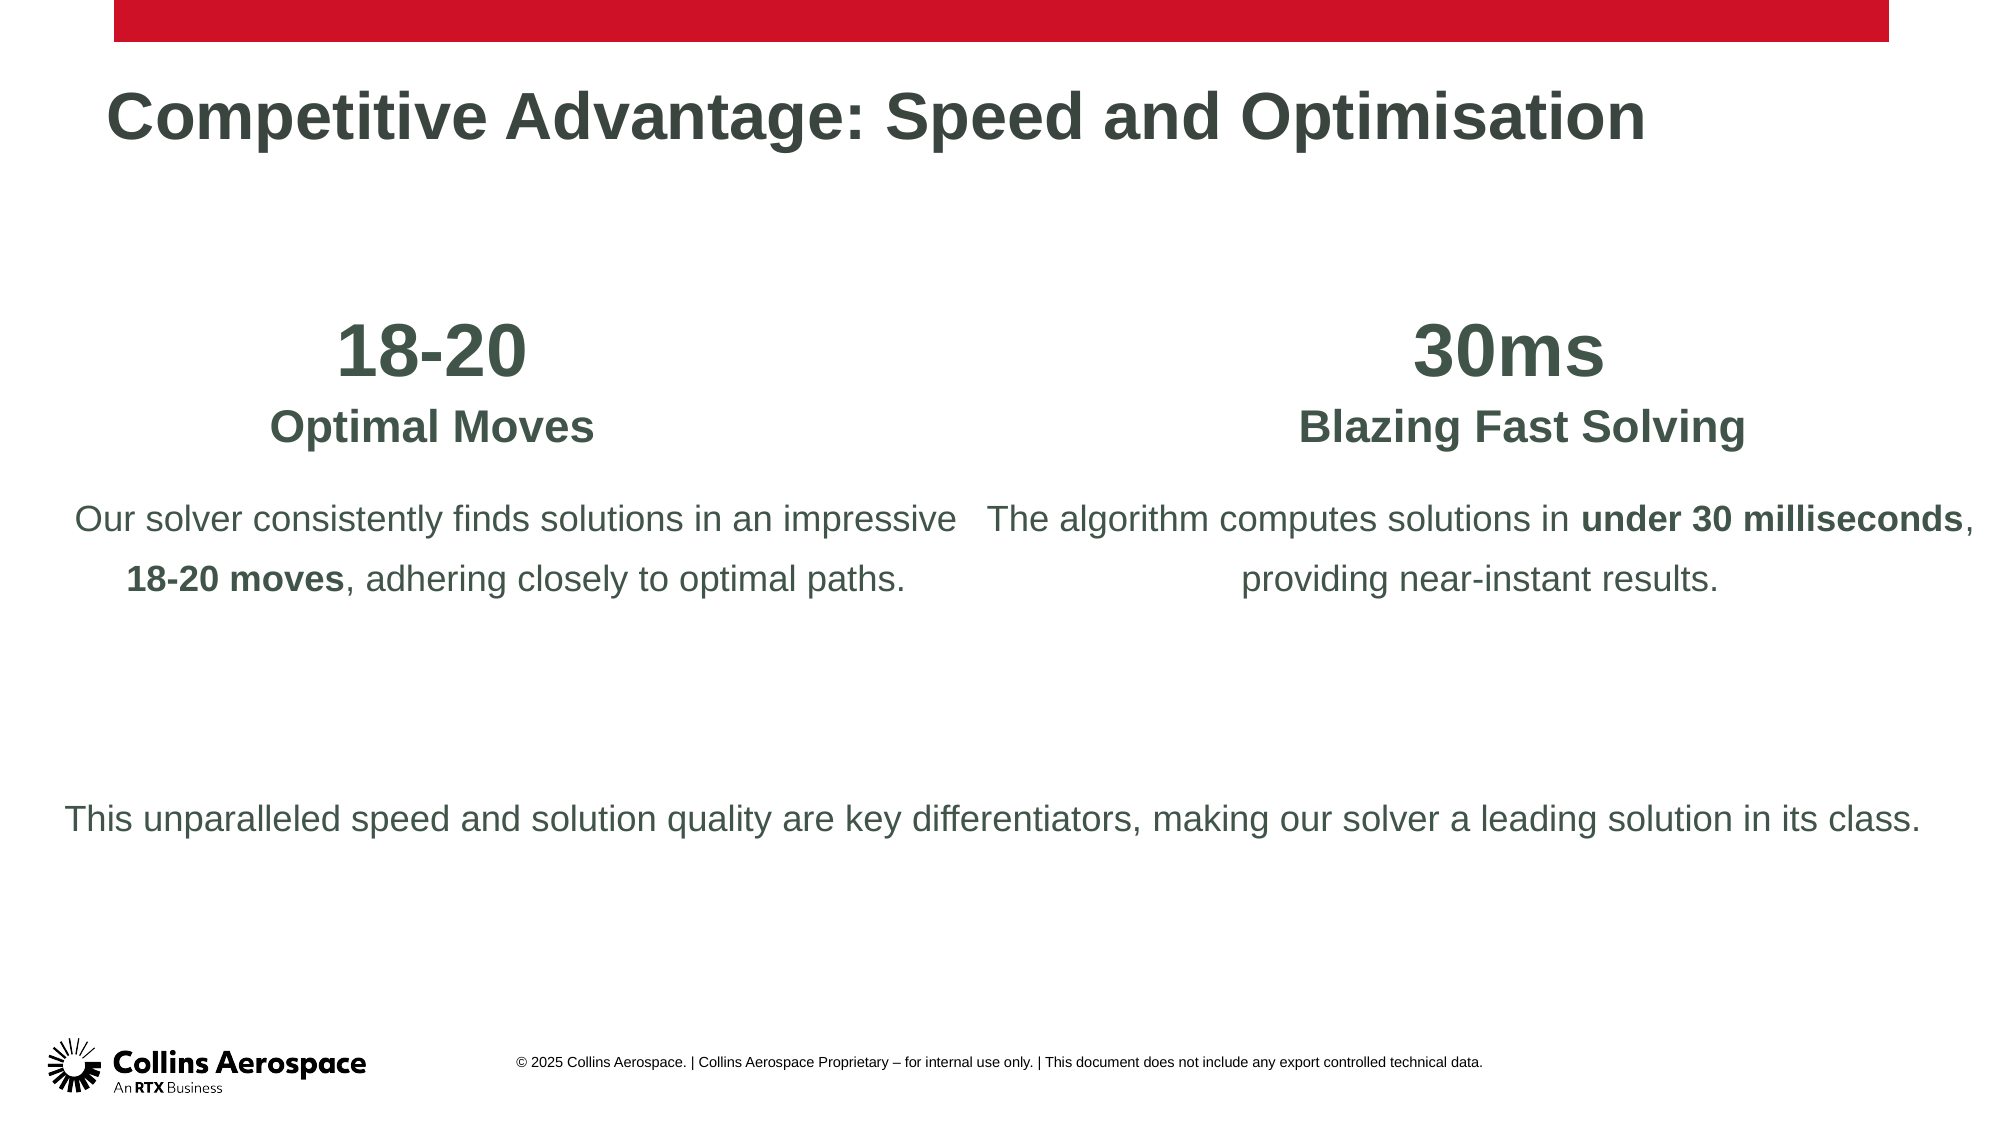

Competitive Advantage: Speed and Optimisation
18-20
30ms
Optimal Moves
Blazing Fast Solving
The algorithm computes solutions in under 30 milliseconds, providing near-instant results.
Our solver consistently finds solutions in an impressive 18-20 moves, adhering closely to optimal paths.
This unparalleled speed and solution quality are key differentiators, making our solver a leading solution in its class.
© 2025 Collins Aerospace. | Collins Aerospace Proprietary – for internal use only. | This document does not include any export controlled technical data.